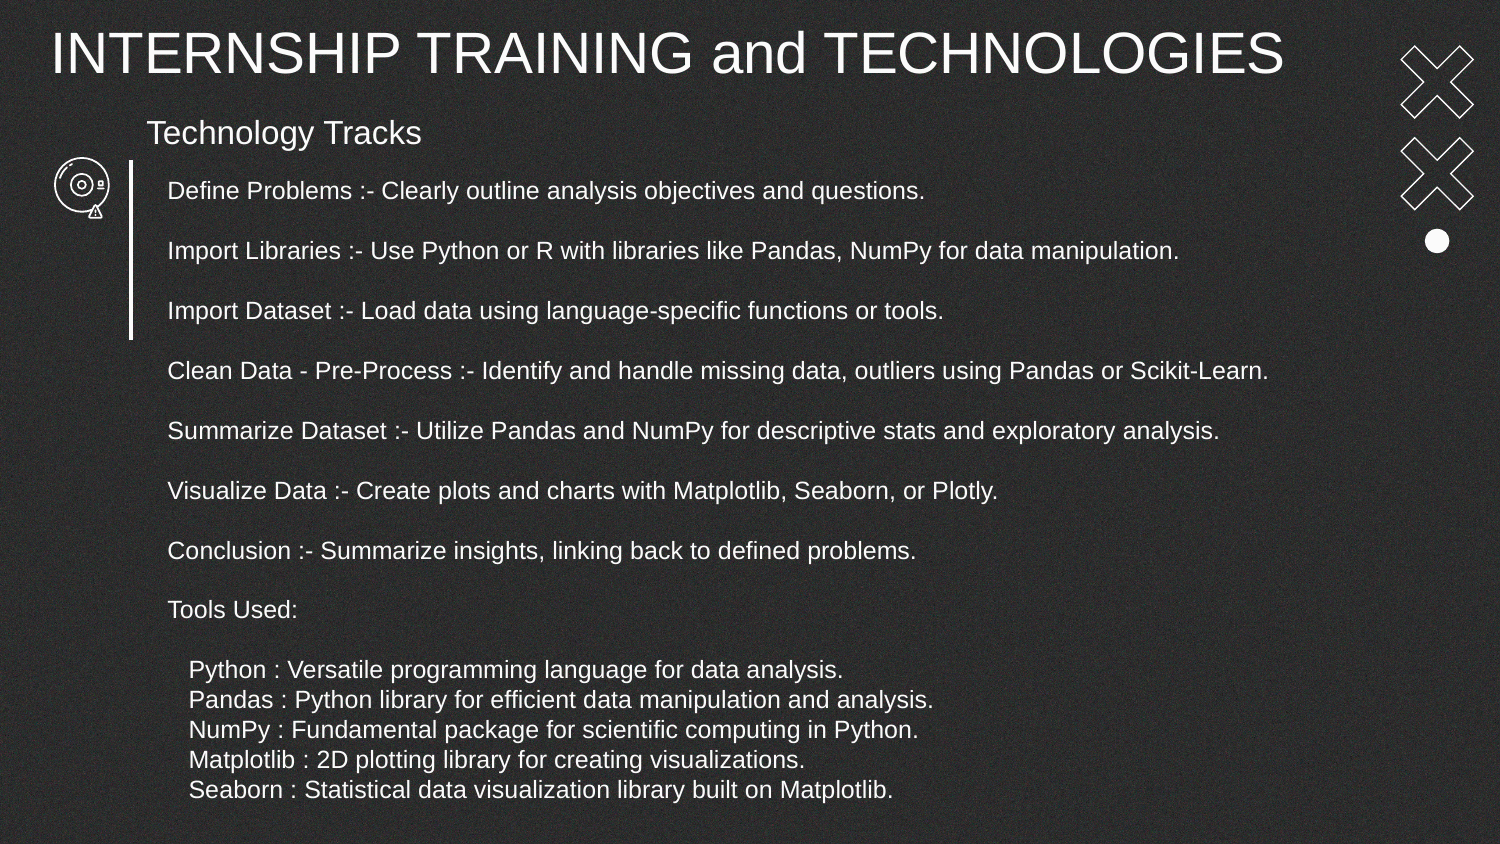

# INTERNSHIP TRAINING and TECHNOLOGIES
Technology Tracks

Define Problems :- Clearly outline analysis objectives and questions.

Import Libraries :- Use Python or R with libraries like Pandas, NumPy for data manipulation.

Import Dataset :- Load data using language-specific functions or tools.

Clean Data - Pre-Process :- Identify and handle missing data, outliers using Pandas or Scikit-Learn.

Summarize Dataset :- Utilize Pandas and NumPy for descriptive stats and exploratory analysis.

Visualize Data :- Create plots and charts with Matplotlib, Seaborn, or Plotly.

Conclusion :- Summarize insights, linking back to defined problems.

Tools Used:

   Python : Versatile programming language for data analysis.
   Pandas : Python library for efficient data manipulation and analysis.
   NumPy : Fundamental package for scientific computing in Python.
   Matplotlib : 2D plotting library for creating visualizations.
   Seaborn : Statistical data visualization library built on Matplotlib.